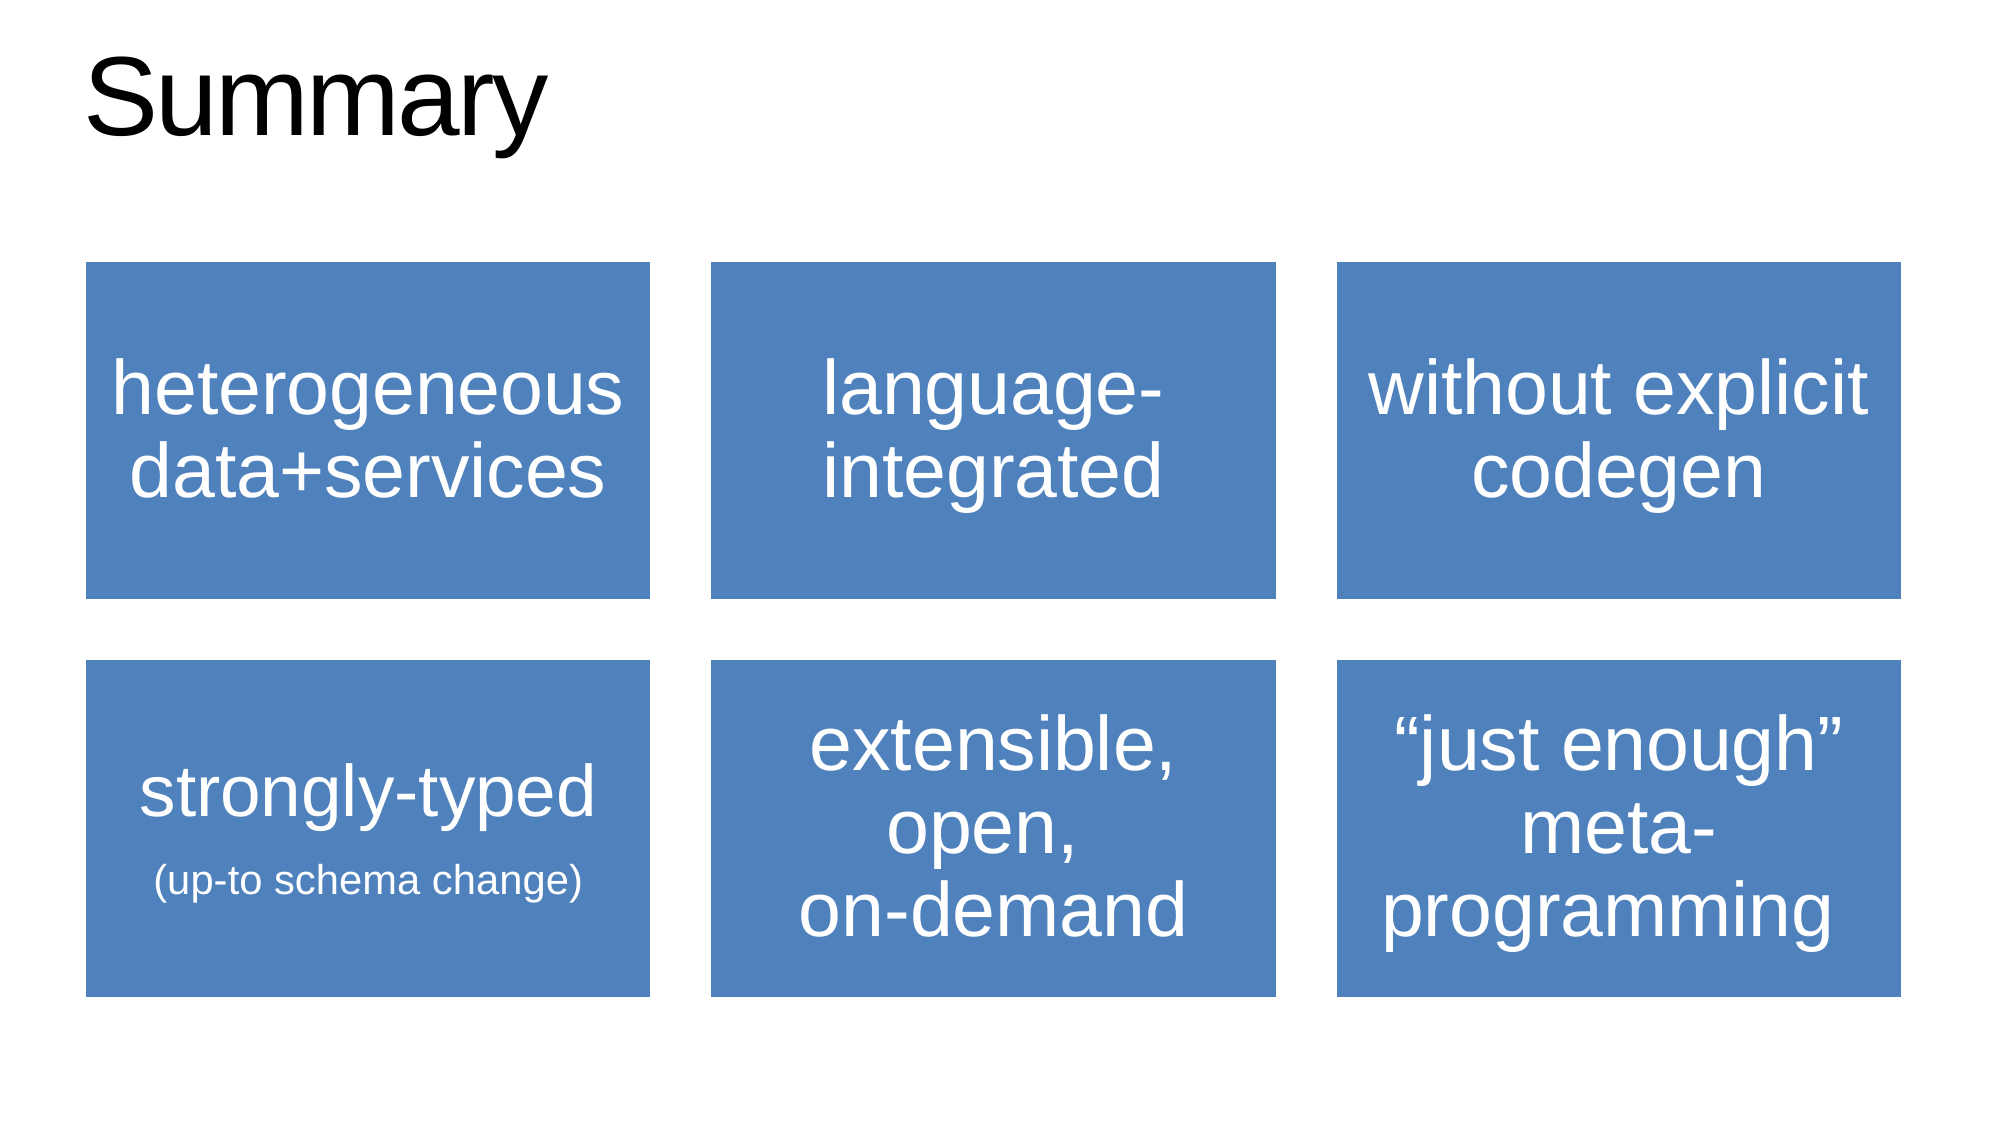

# Summary
heterogeneous data+services
language-integrated
without explicit codegen
strongly-typed
(up-to schema change)
extensible, open,
on-demand
“just enough” meta-programming